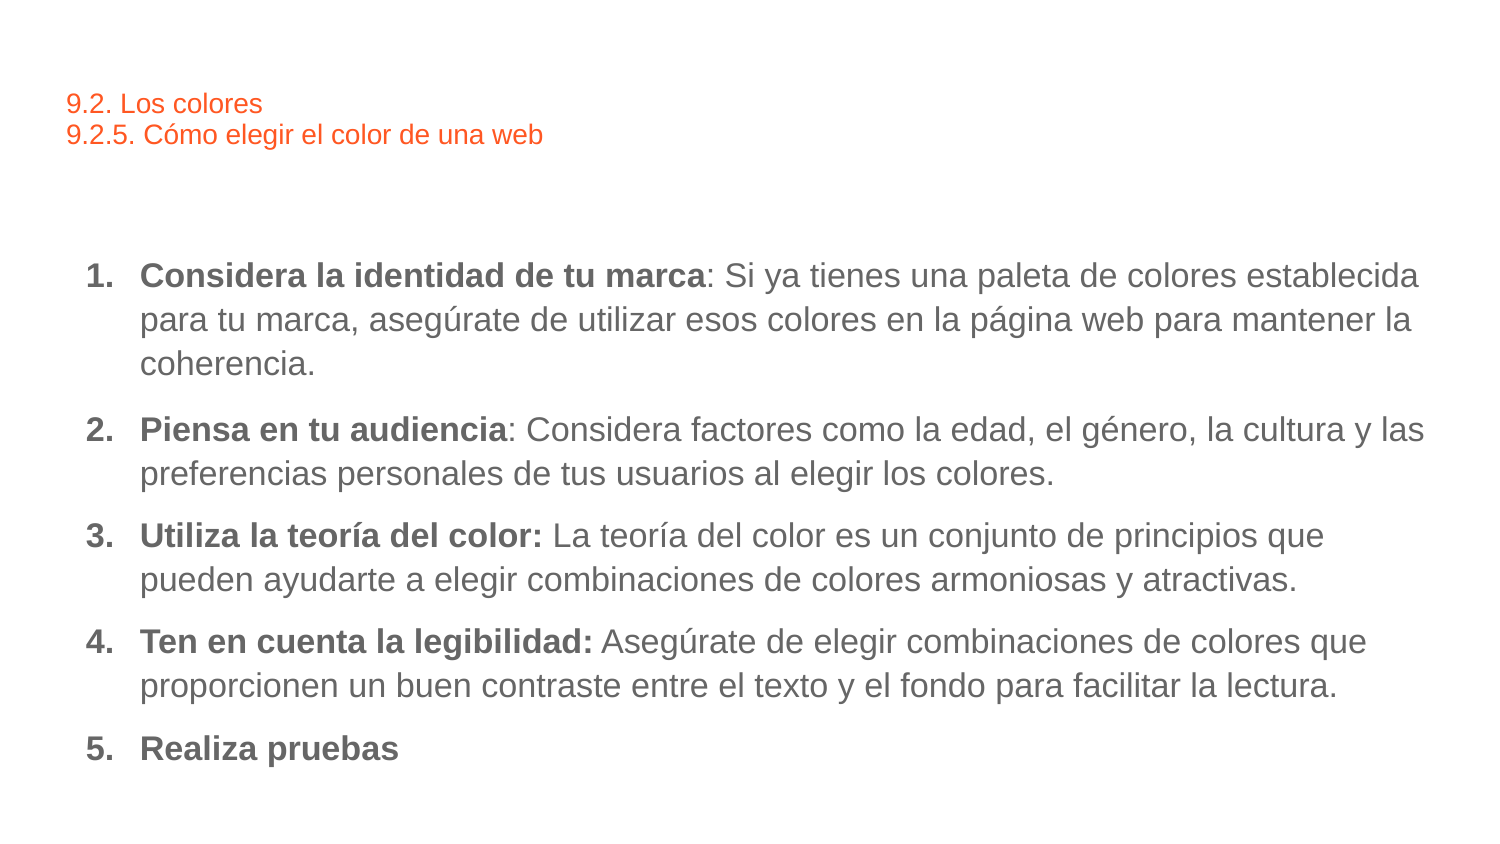

# 9.2. Los colores
9.2.5. Cómo elegir el color de una web
Considera la identidad de tu marca: Si ya tienes una paleta de colores establecida para tu marca, asegúrate de utilizar esos colores en la página web para mantener la coherencia.
Piensa en tu audiencia: Considera factores como la edad, el género, la cultura y las preferencias personales de tus usuarios al elegir los colores.
Utiliza la teoría del color: La teoría del color es un conjunto de principios que pueden ayudarte a elegir combinaciones de colores armoniosas y atractivas.
Ten en cuenta la legibilidad: Asegúrate de elegir combinaciones de colores que proporcionen un buen contraste entre el texto y el fondo para facilitar la lectura.
Realiza pruebas